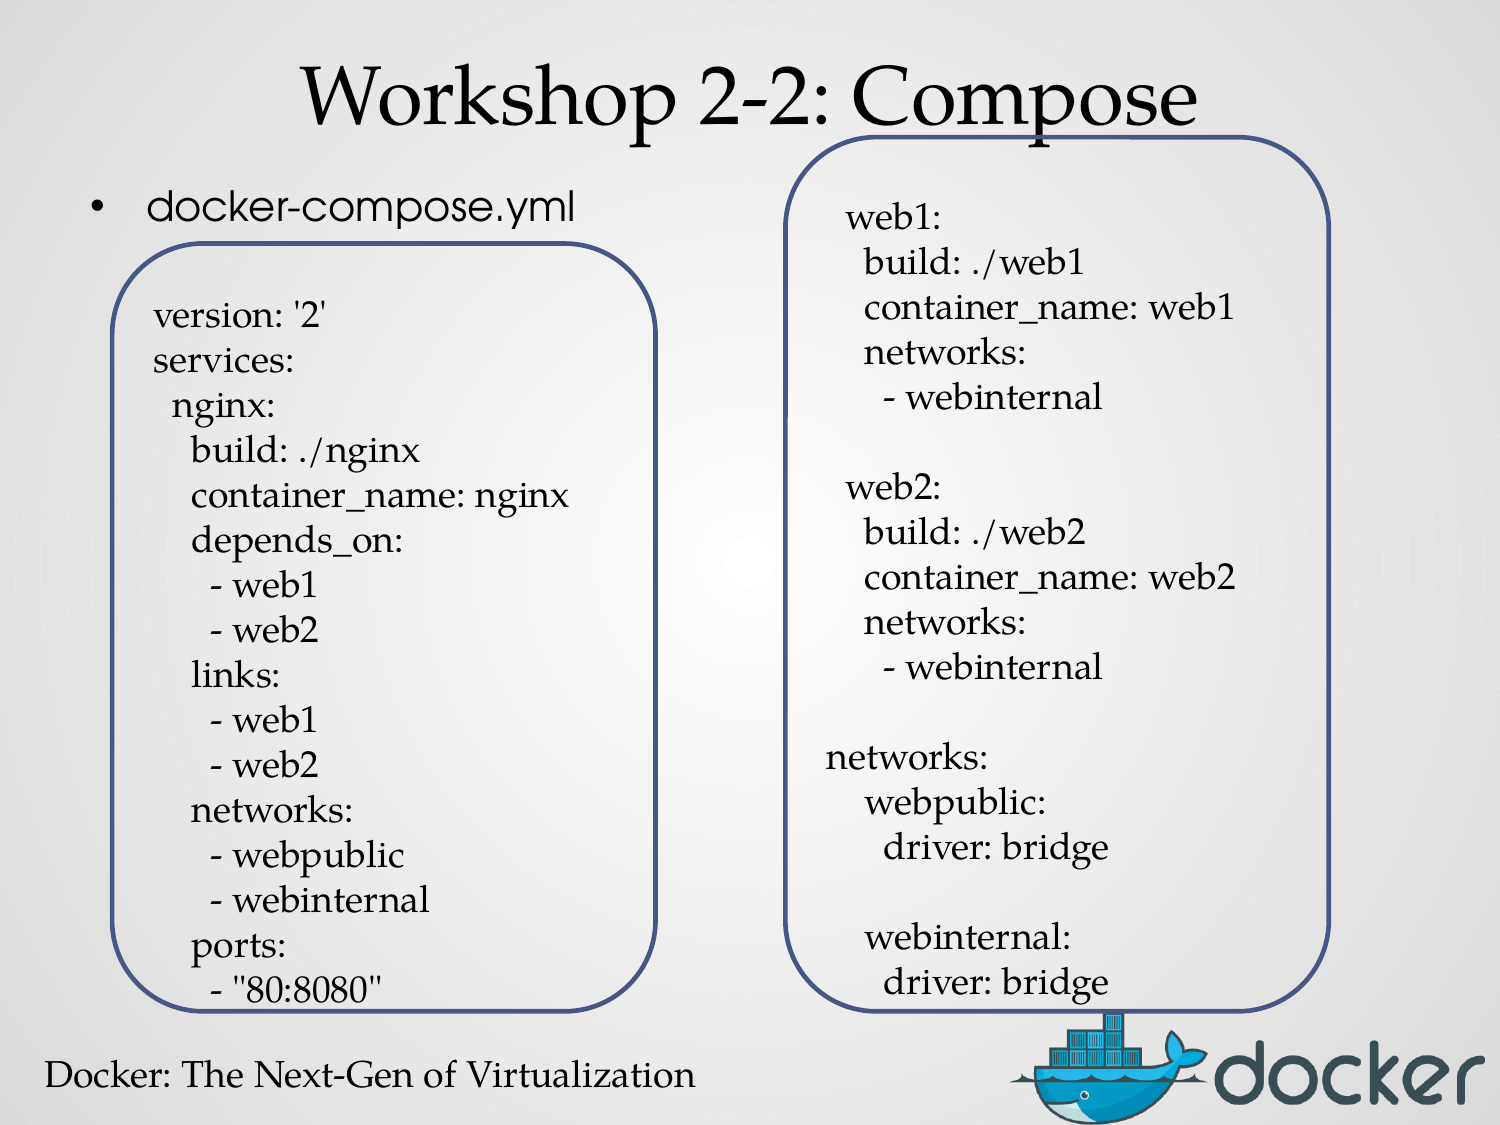

# Workshop 2-2: Compose

  web1:
    build: ./web1
    container_name: web1
    networks:
      - webinternal

  web2:
    build: ./web2
    container_name: web2
    networks:
      - webinternal

networks:
    webpublic:
      driver: bridge

    webinternal:
      driver: bridge
docker-compose.yml

version: '2'
services:
  nginx:
    build: ./nginx
    container_name: nginx
    depends_on:
      - web1
      - web2
    links:
      - web1
      - web2
    networks:
      - webpublic
      - webinternal
    ports:
      - "80:8080"
Docker: The Next-Gen of Virtualization